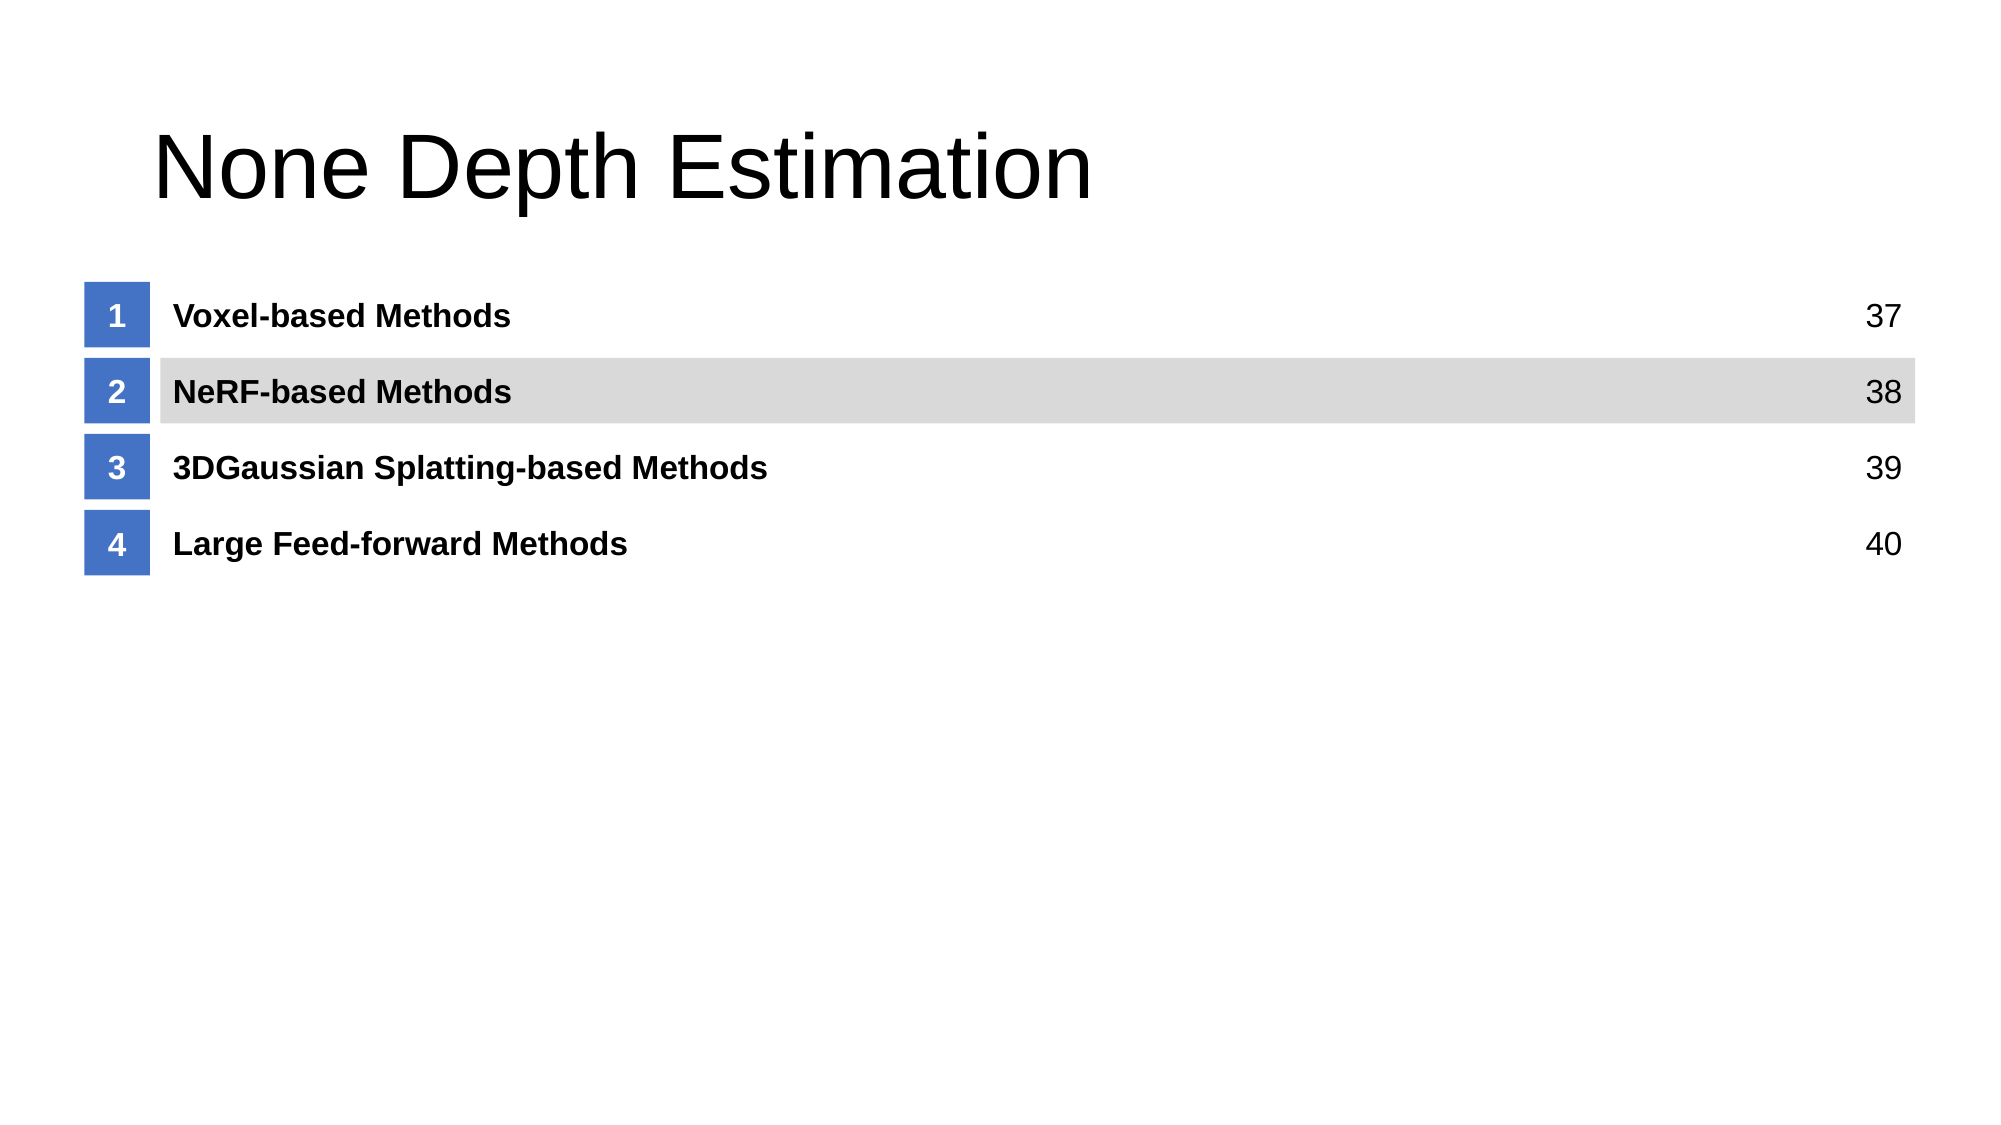

# None Depth Estimation
1
Voxel-based Methods
37
2

NeRF-based Methods
38
3
3DGaussian Splatting-based Methods
39
4
Large Feed-forward Methods
40